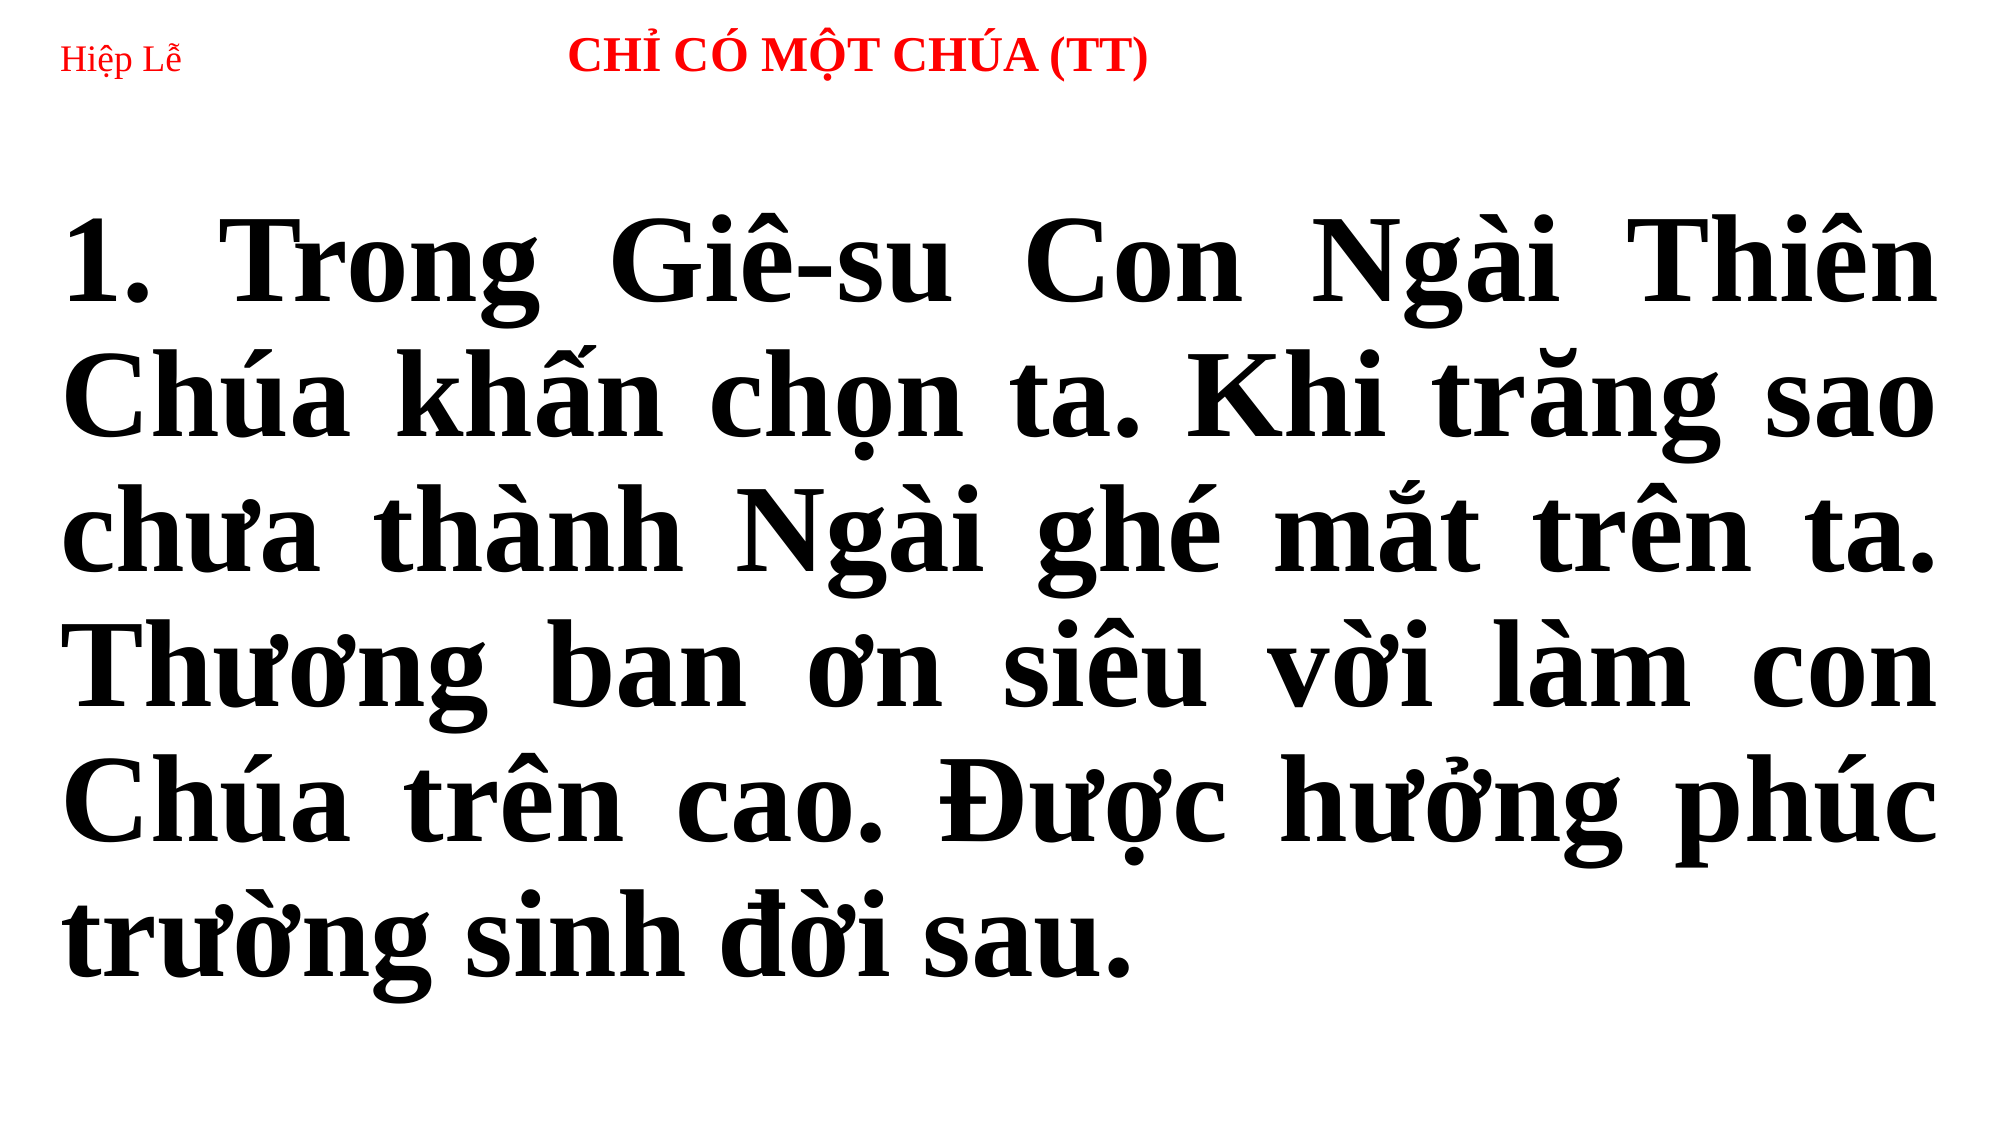

# Hiệp Lễ                    	      CHỈ CÓ MỘT CHÚA (TT)
1. Trong Giê-su Con Ngài Thiên Chúa khấn chọn ta. Khi trăng sao chưa thành Ngài ghé mắt trên ta. Thương ban ơn siêu vời làm con Chúa trên cao. Được hưởng phúc trường sinh đời sau.